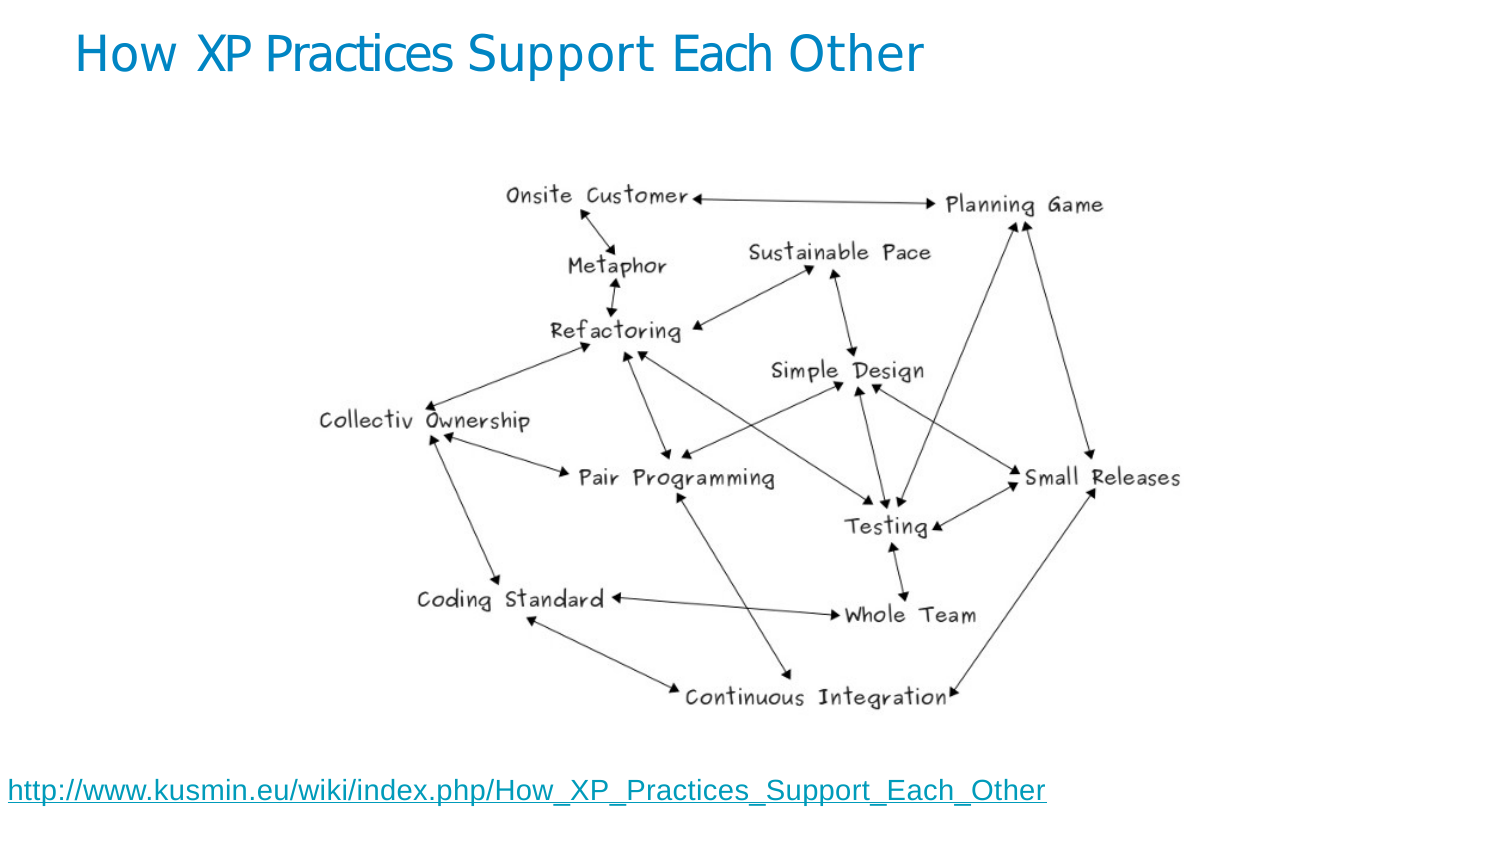

# How XP Practices Support Each Other

http://www.kusmin.eu/wiki/index.php/How_XP_Practices_Support_Each_Other